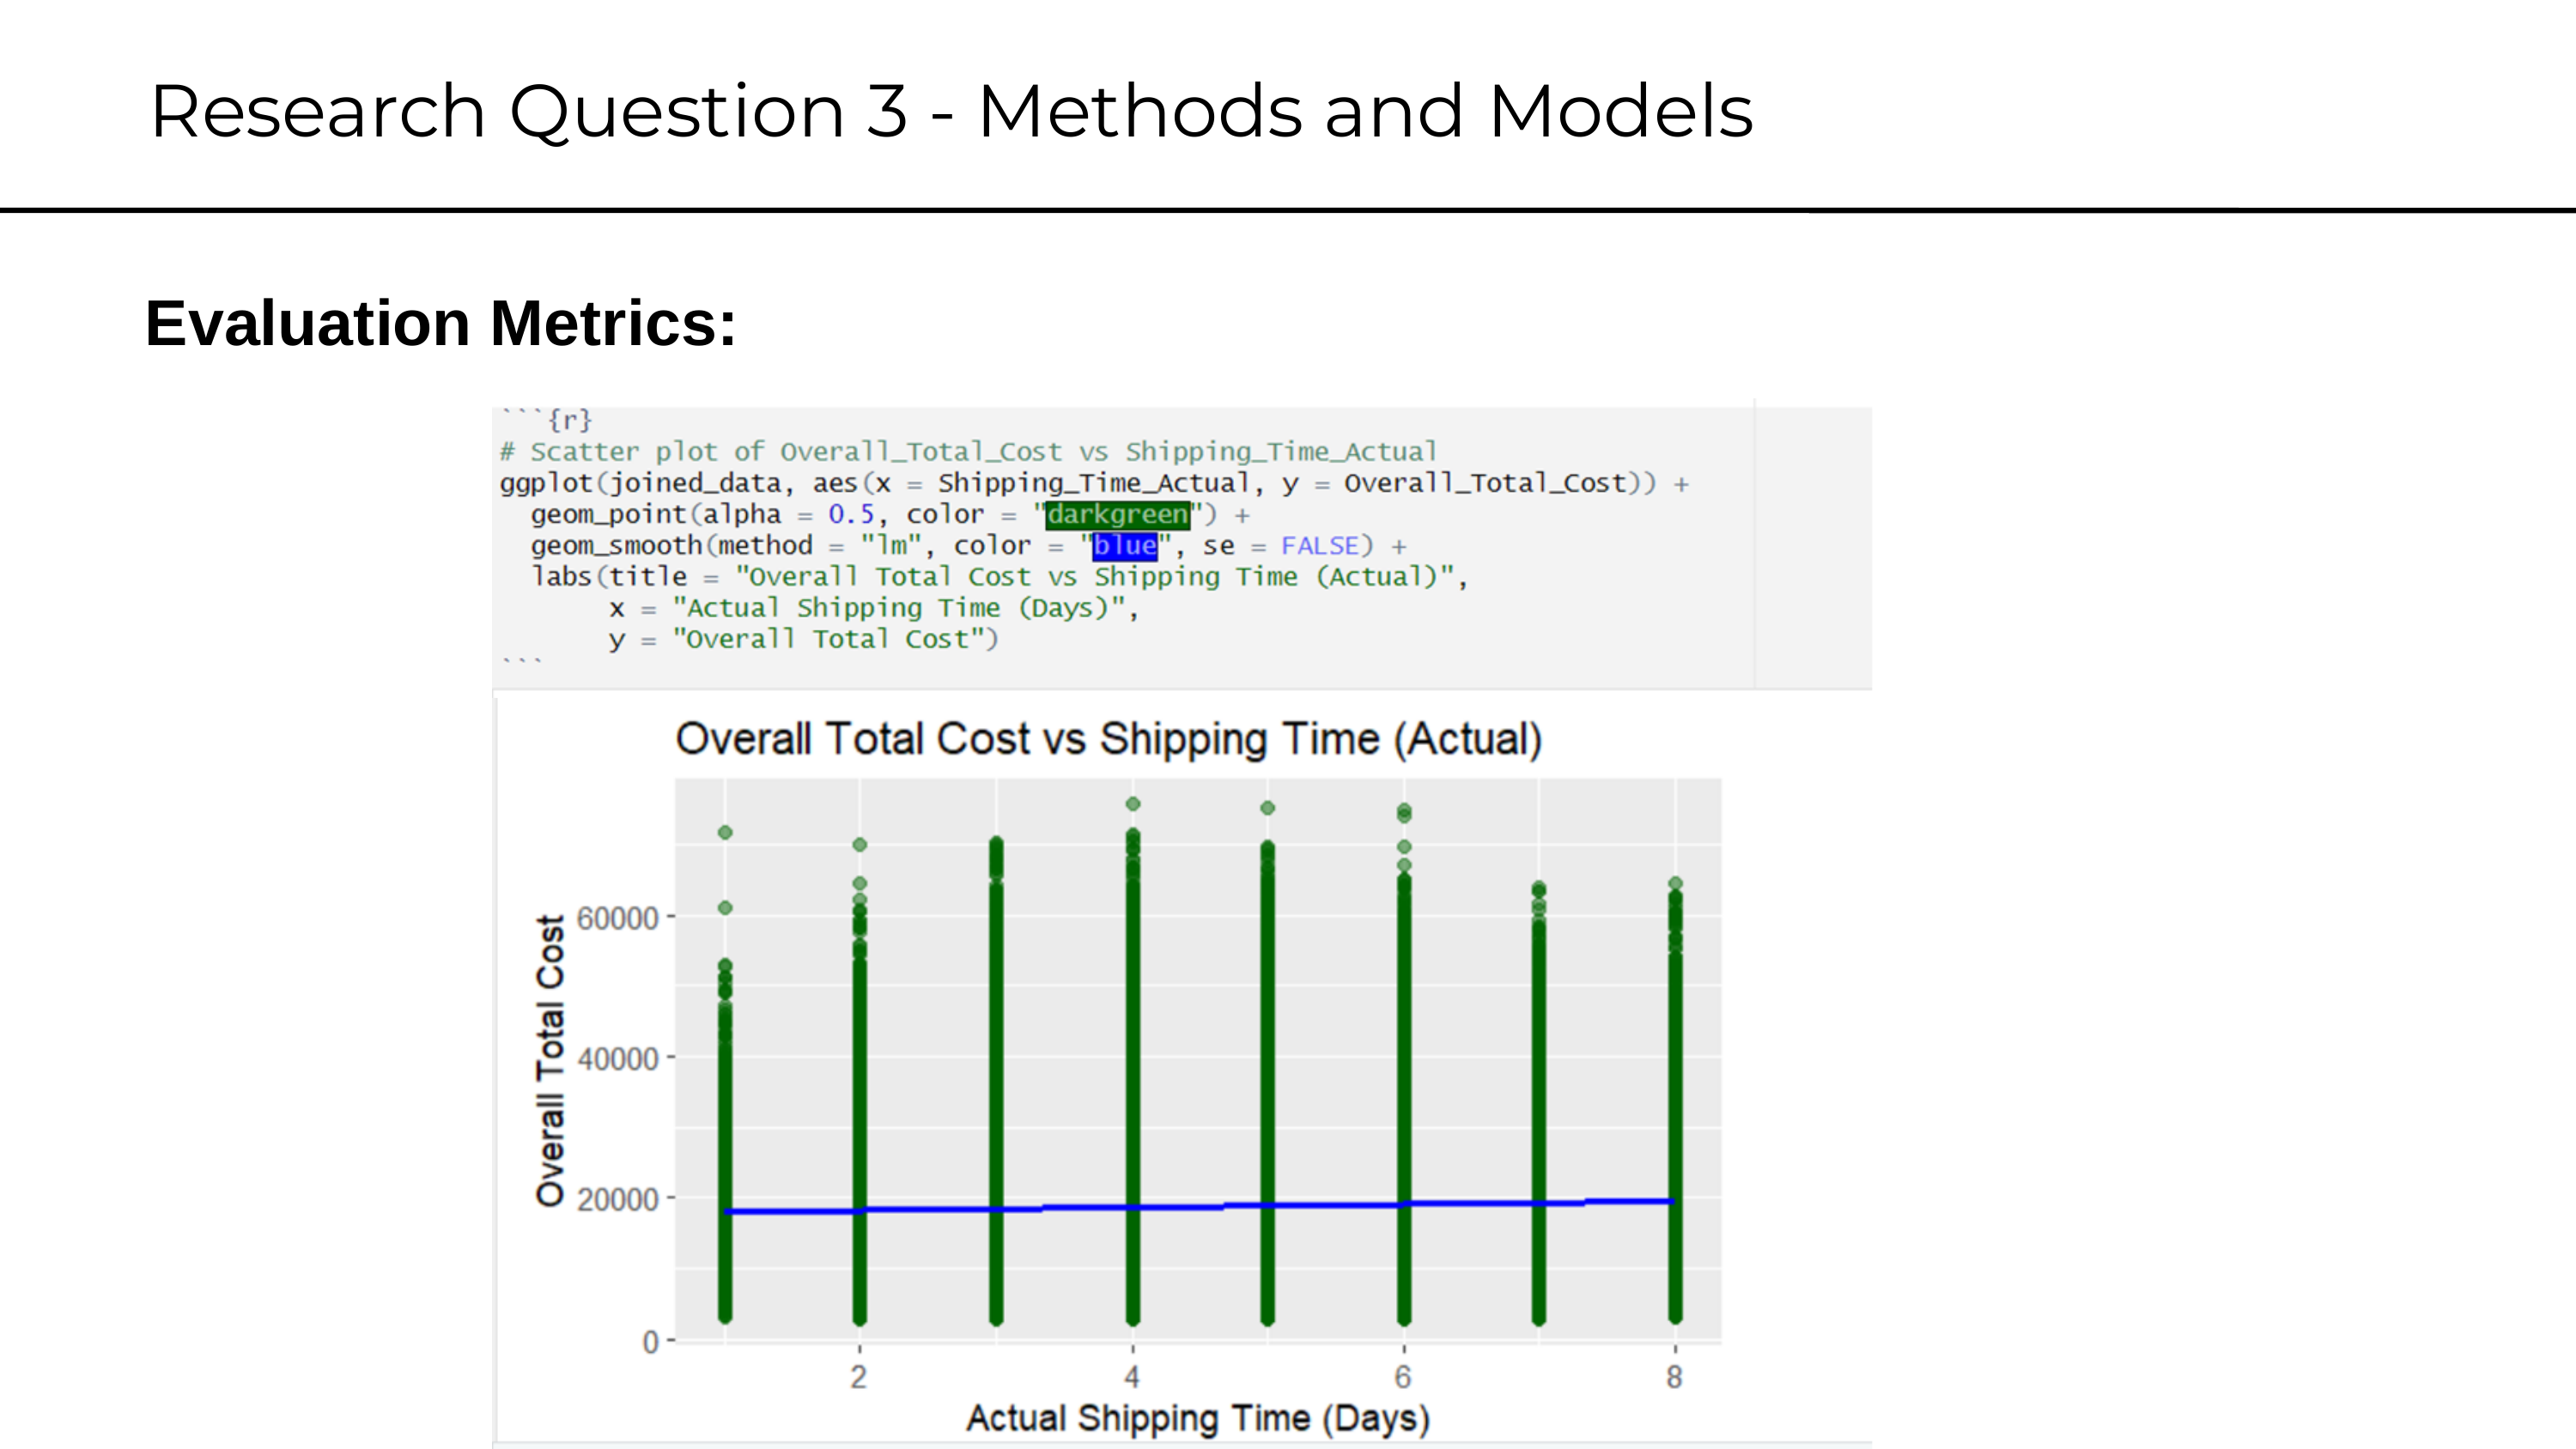

Research Question 3 - Methods and Models

Evaluation Metrics: